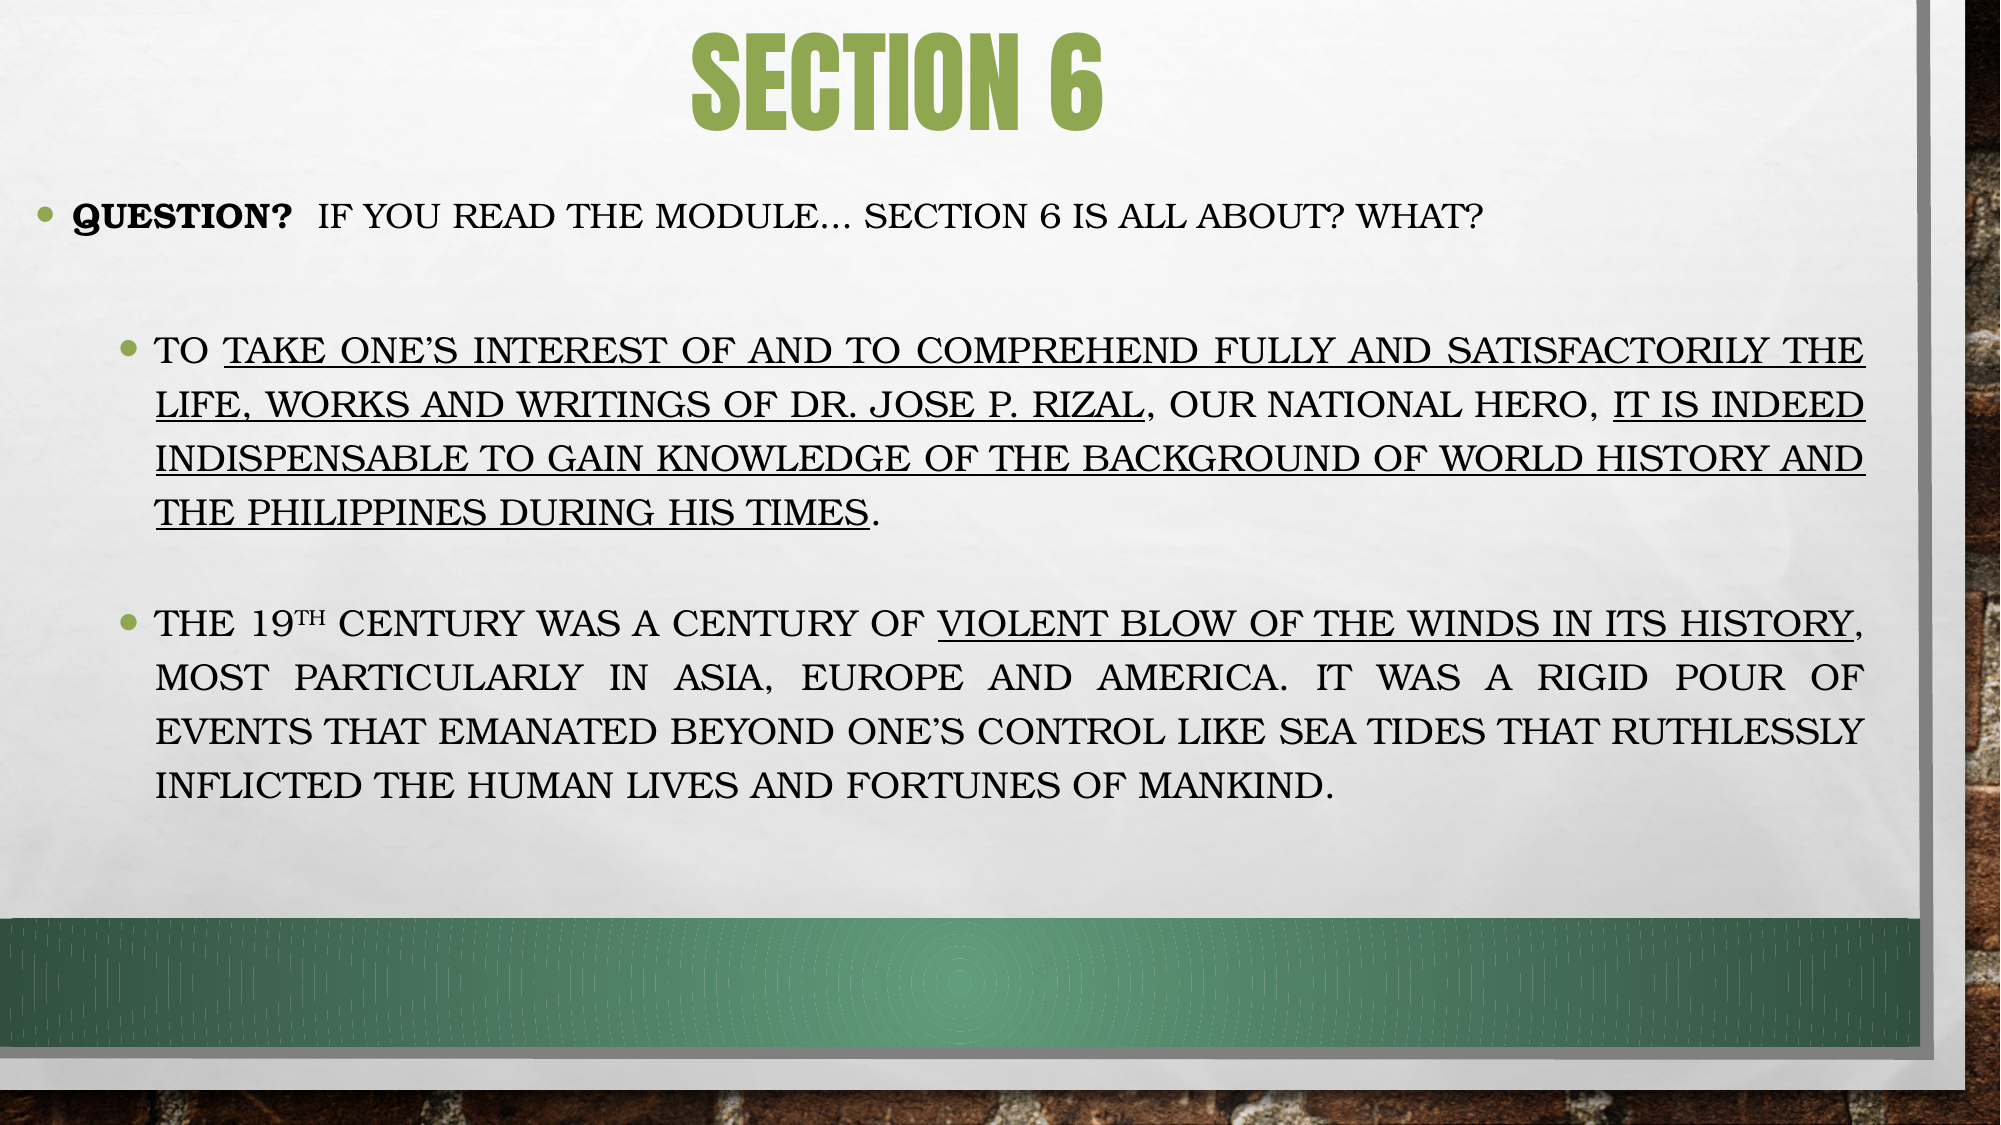

# SECTION 6
Question?  If you read the module... Section 6 is all about? What?
To take one’s interest of and to comprehend fully and satisfactorily the life, works and writings of Dr. Jose P. Rizal, our national hero, it is indeed indispensable to gain knowledge of the background of world history and the Philippines during his times.

The 19th century was a century of violent blow of the winds in its history, most particularly in Asia, Europe and America. It was a rigid pour of events that emanated beyond one’s control like sea tides that ruthlessly inflicted the human lives and fortunes of mankind.